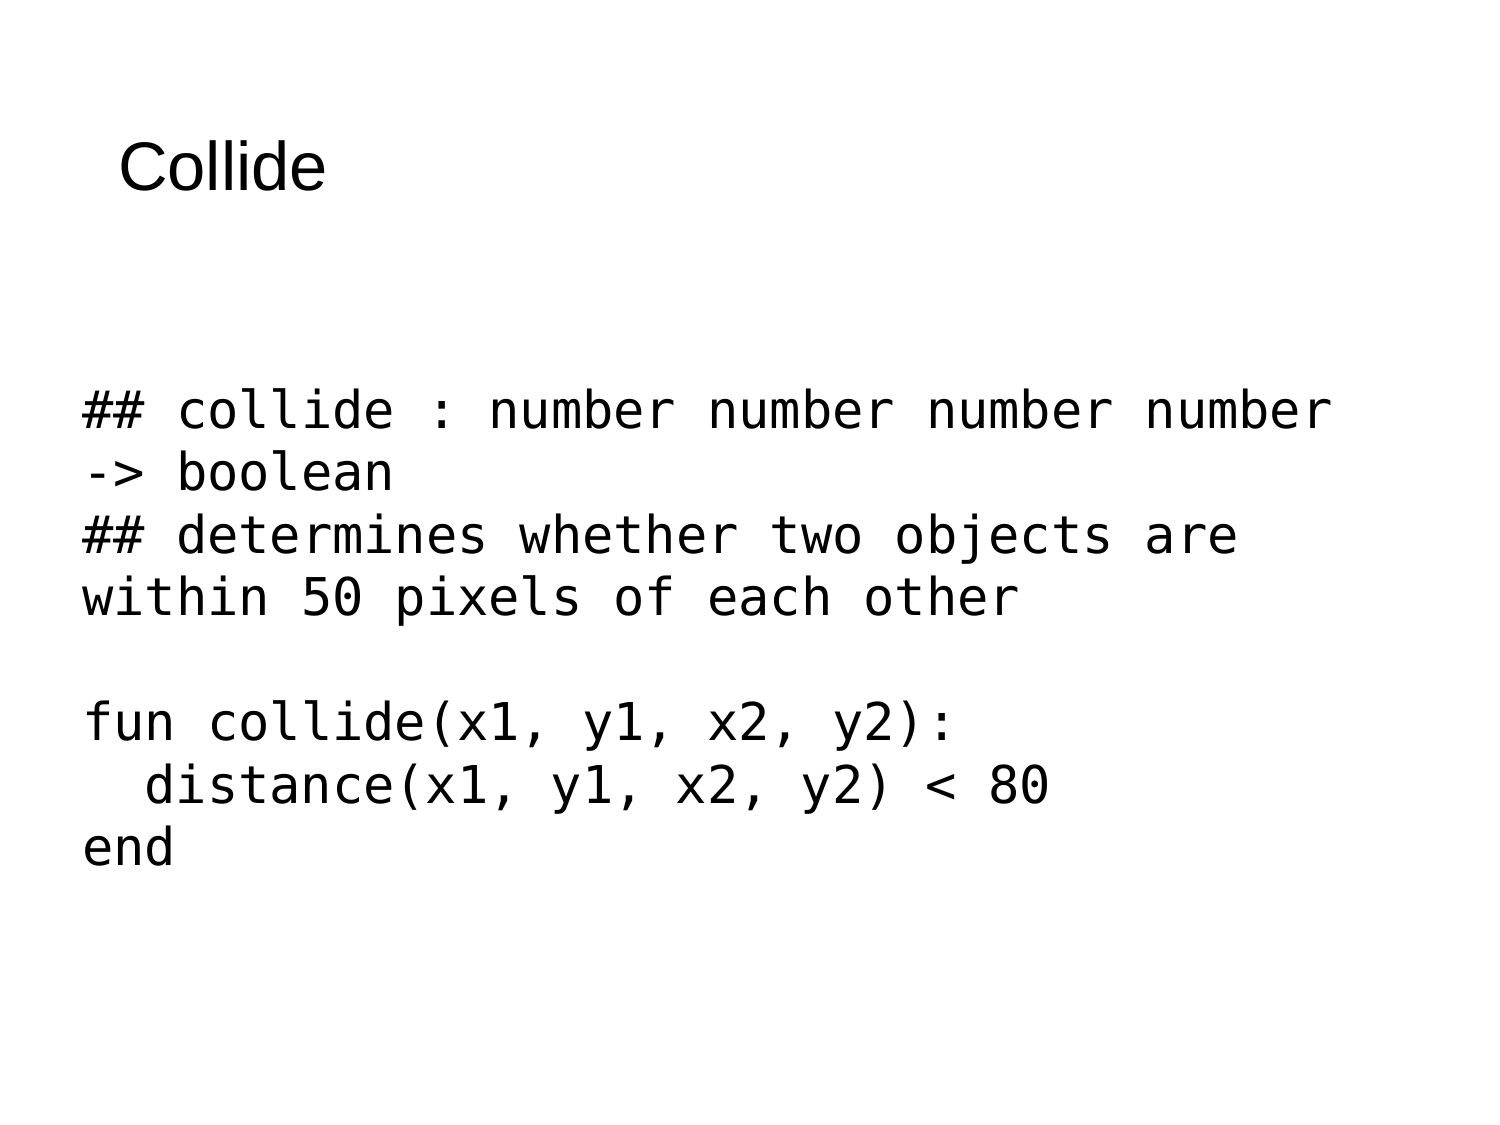

# Collide

## collide : number number number number -> boolean
## determines whether two objects are within 50 pixels of each other

fun collide(x1, y1, x2, y2):
  distance(x1, y1, x2, y2) < 80
end